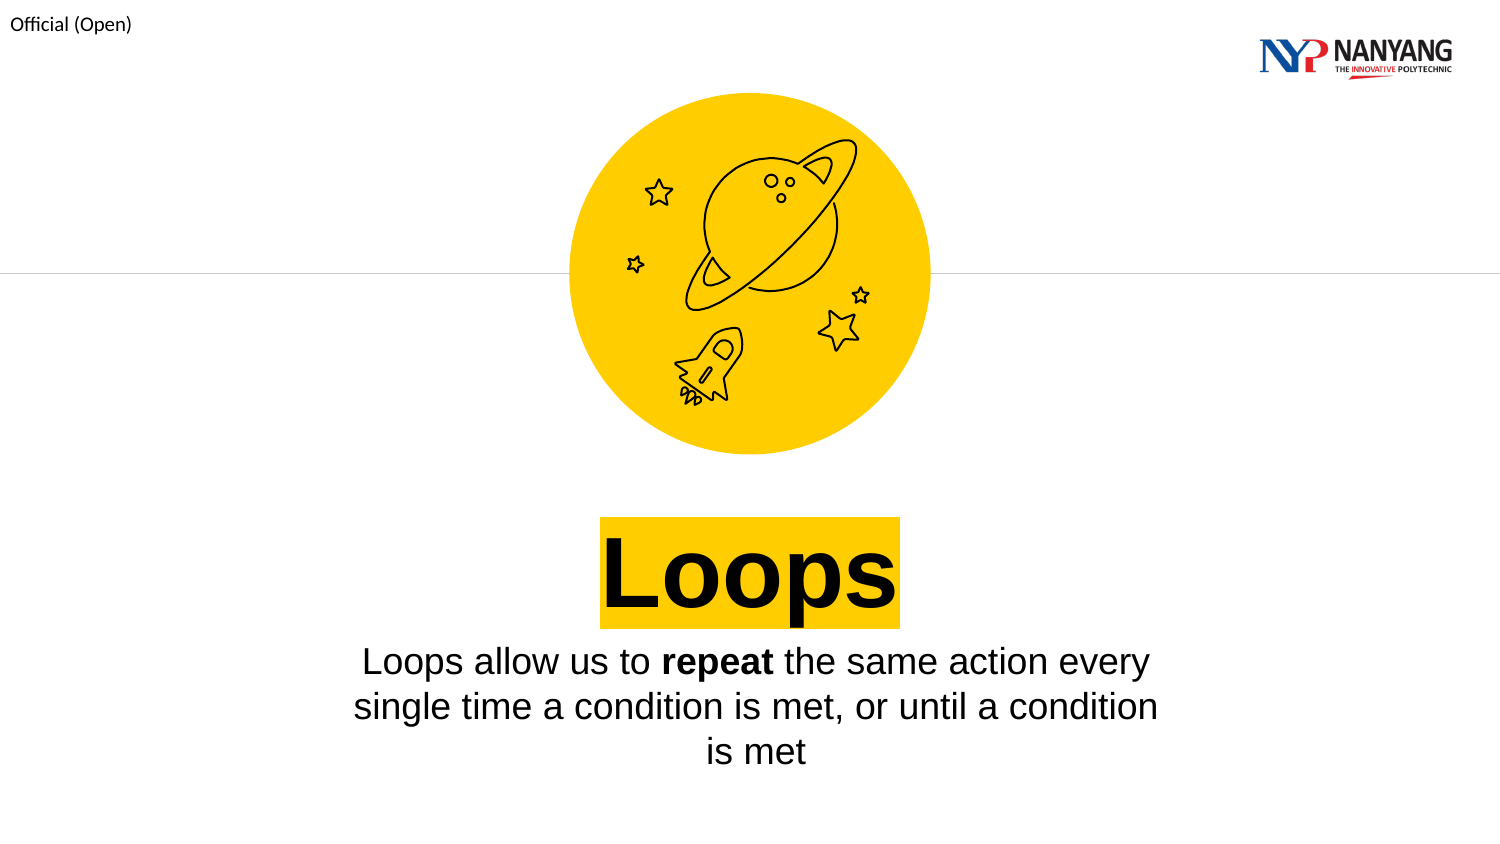

Loops
Loops allow us to repeat the same action every single time a condition is met, or until a condition is met